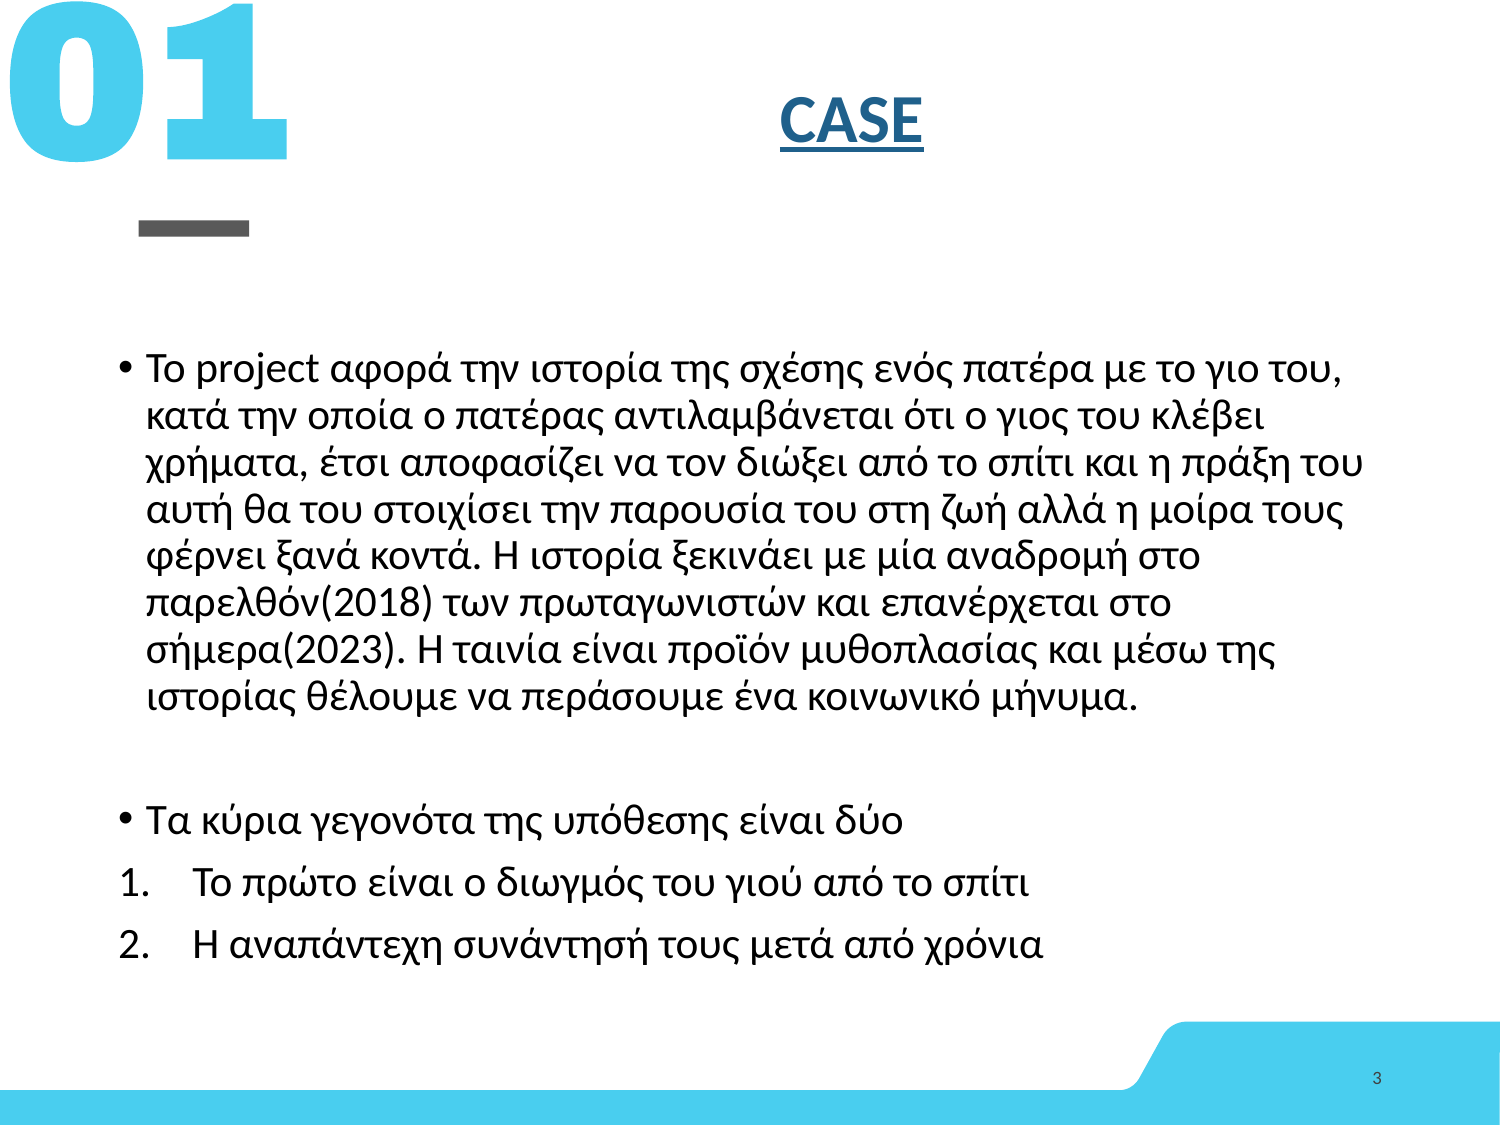

01
# Case
Το project αφορά την ιστορία της σχέσης ενός πατέρα με το γιο του, κατά την οποία ο πατέρας αντιλαμβάνεται ότι ο γιος του κλέβει χρήματα, έτσι αποφασίζει να τον διώξει από το σπίτι και η πράξη του αυτή θα του στοιχίσει την παρουσία του στη ζωή αλλά η μοίρα τους φέρνει ξανά κοντά. Η ιστορία ξεκινάει με μία αναδρομή στο παρελθόν(2018) των πρωταγωνιστών και επανέρχεται στο σήμερα(2023). Η ταινία είναι προϊόν μυθοπλασίας και μέσω της ιστορίας θέλουμε να περάσουμε ένα κοινωνικό μήνυμα.

Τα κύρια γεγονότα της υπόθεσης είναι δύο
Το πρώτο είναι ο διωγμός του γιού από το σπίτι
H αναπάντεχη συνάντησή τους μετά από χρόνια

3